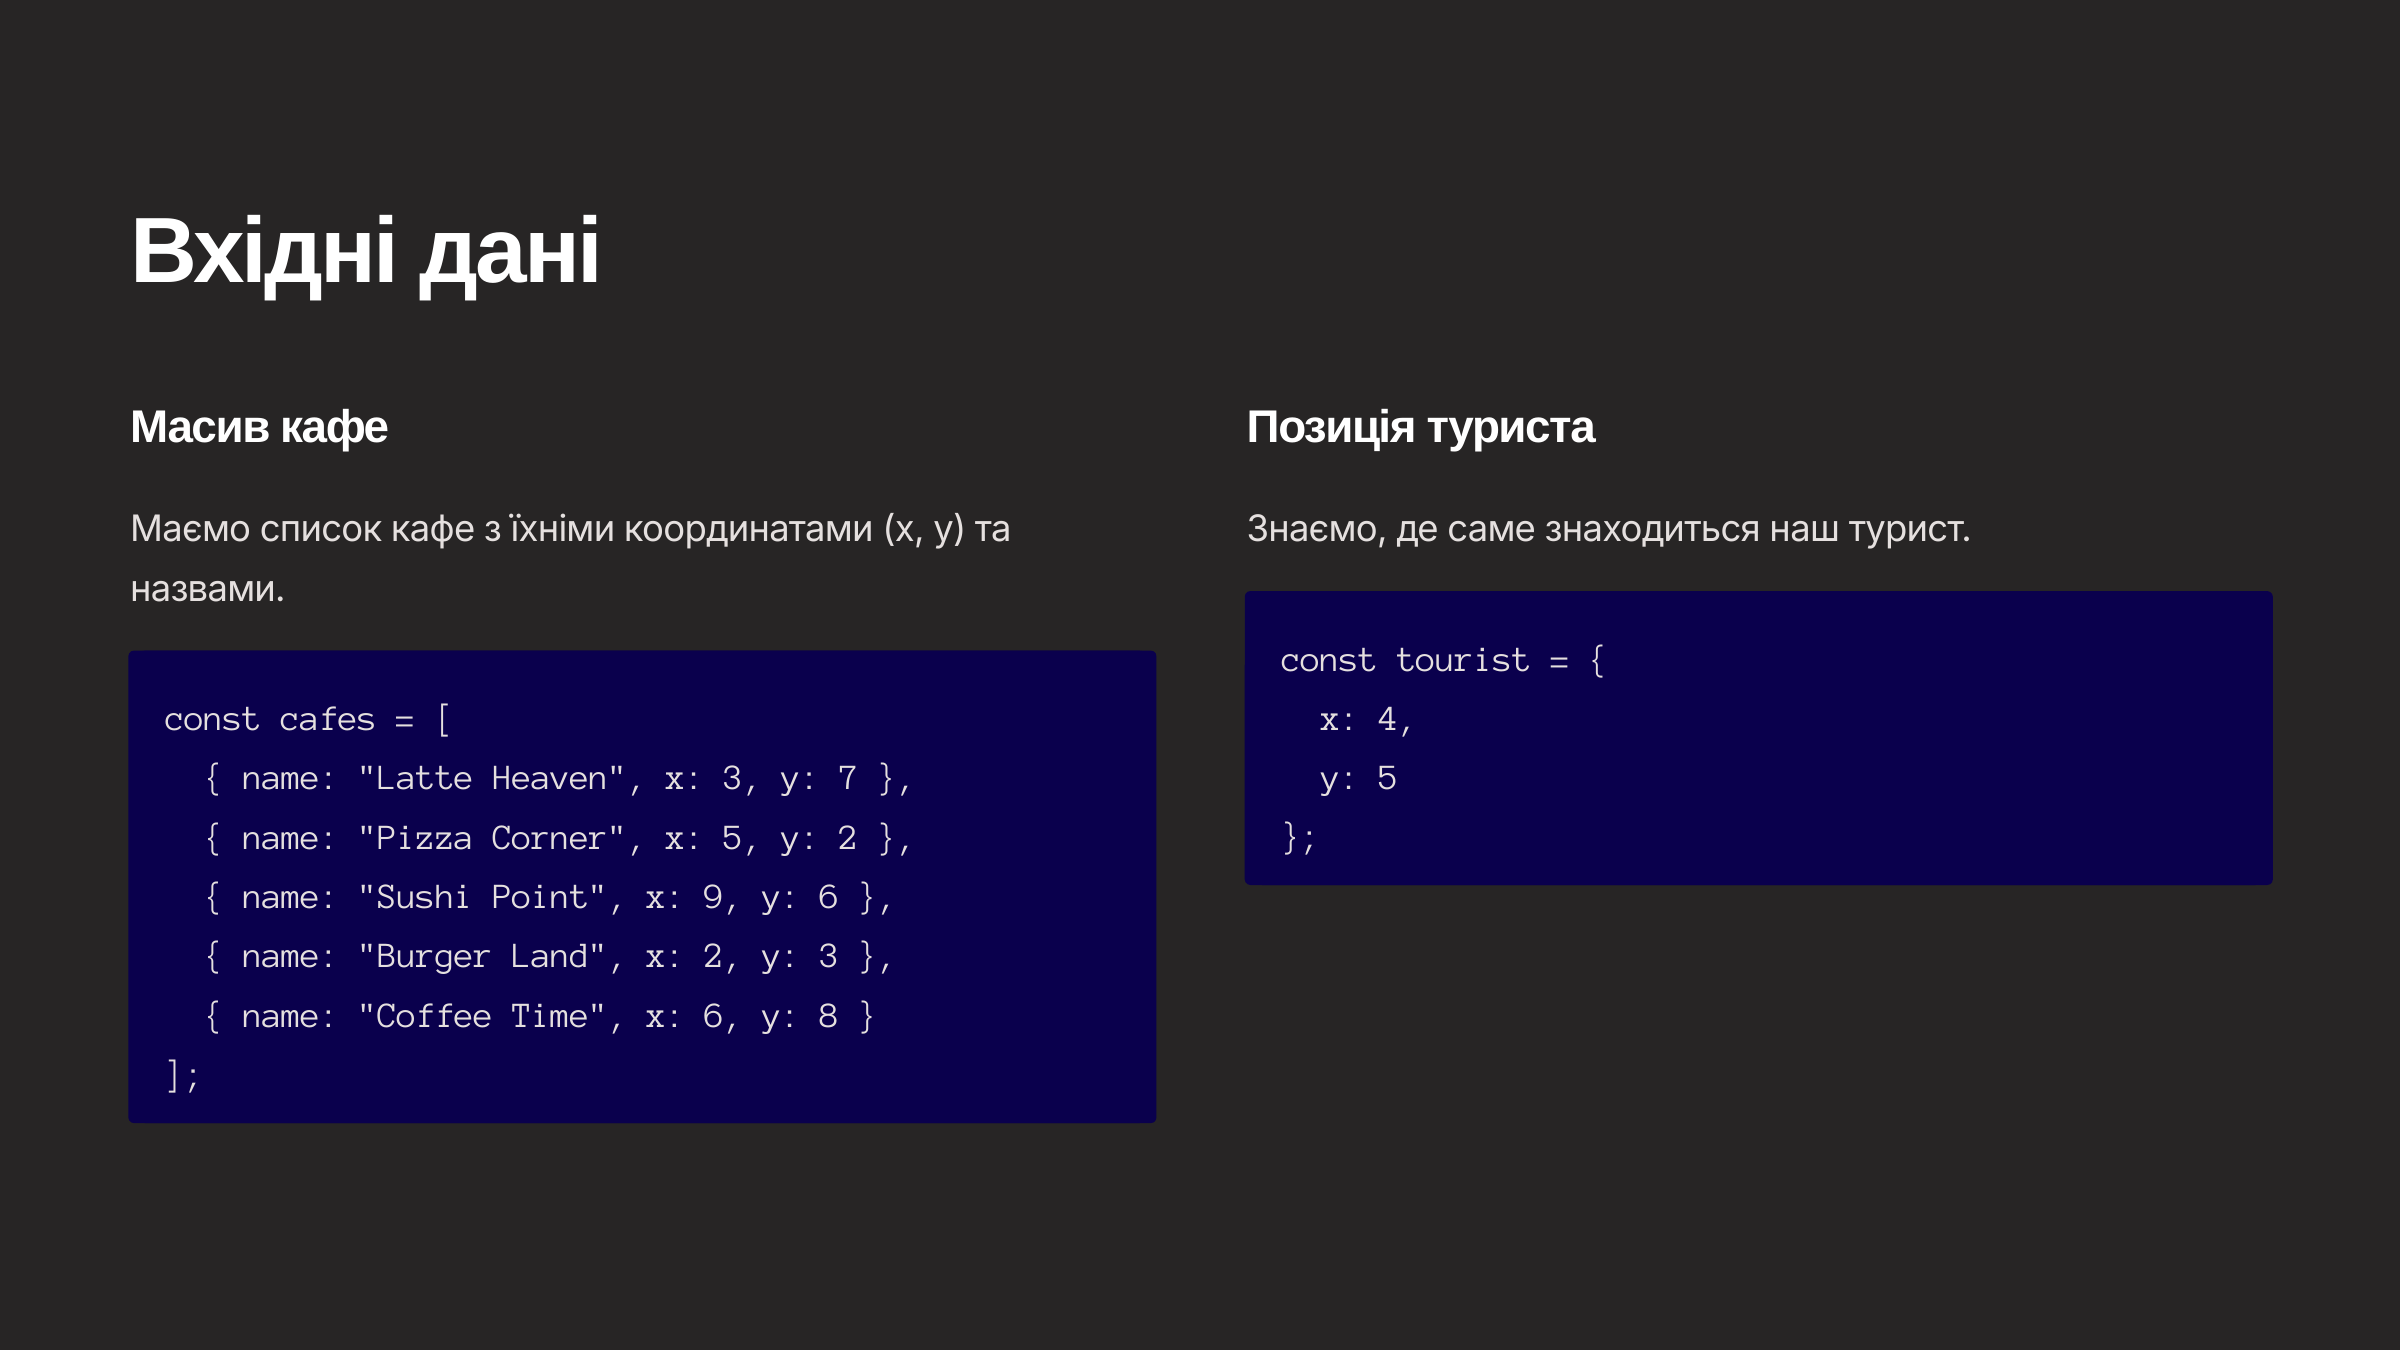

Вхідні дані
Масив кафе
Позиція туриста
Маємо список кафе з їхніми координатами (x, y) та назвами.
Знаємо, де саме знаходиться наш турист.

const tourist = {
  x: 4,
  y: 5
};

const cafes = [
  { name: "Latte Heaven", x: 3, y: 7 },
  { name: "Pizza Corner", x: 5, y: 2 },
  { name: "Sushi Point", x: 9, y: 6 },
  { name: "Burger Land", x: 2, y: 3 },
  { name: "Coffee Time", x: 6, y: 8 }
];